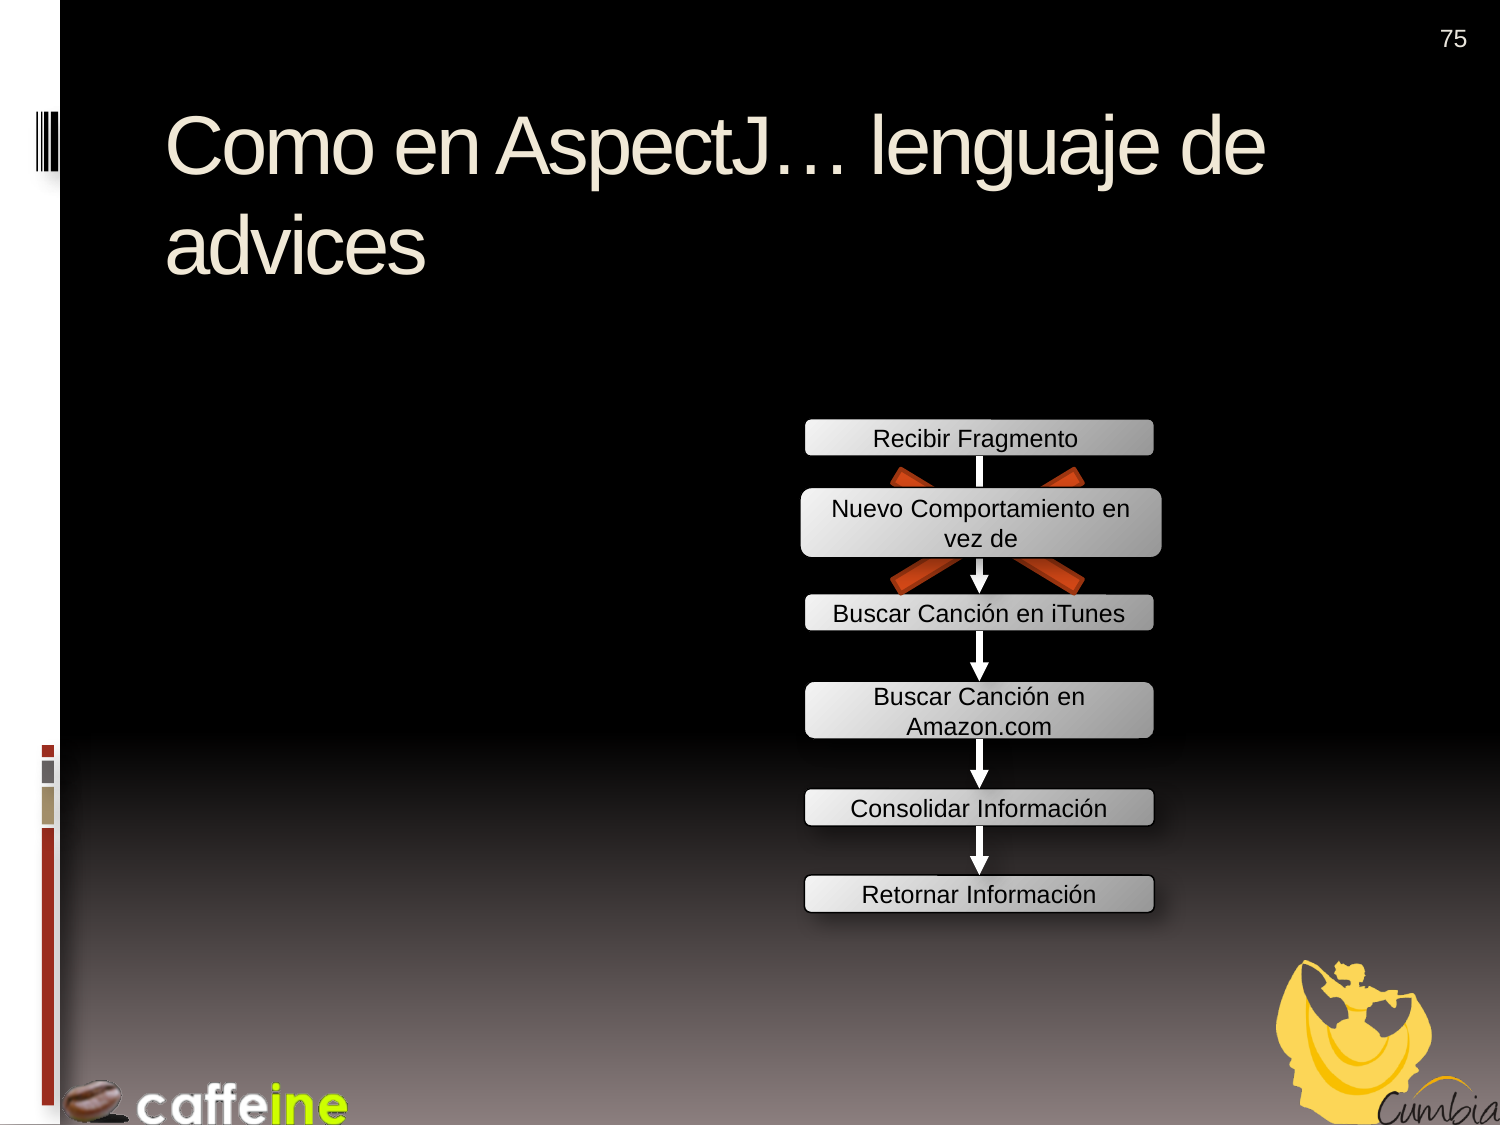

75
# Como en AspectJ… lenguaje de advices
Recibir Fragmento

Nuevo Comportamiento en vez de
Analizar Fragmento
Buscar Canción en iTunes
Buscar Canción en Amazon.com
Consolidar Información
Retornar Información